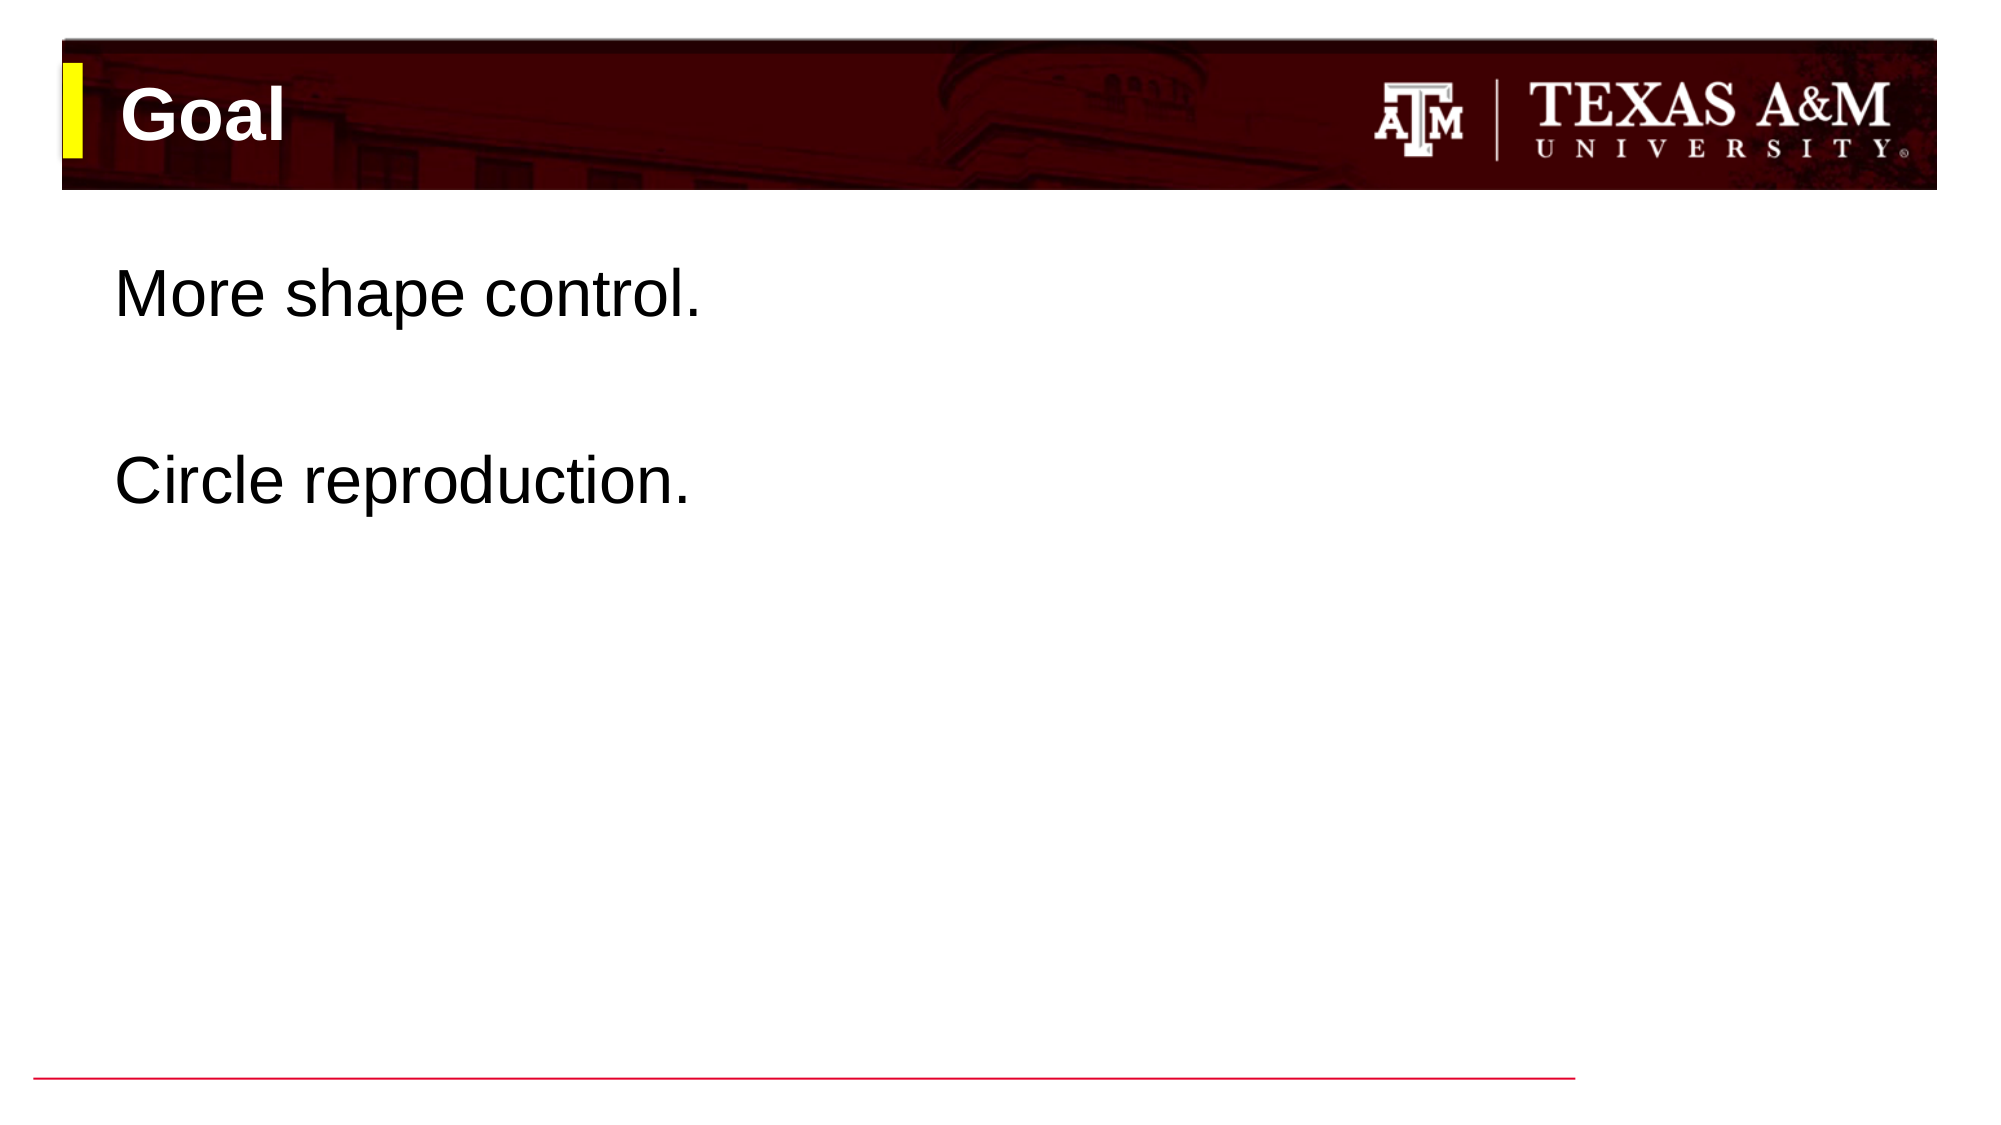

# Goal
More shape control.

Circle reproduction.